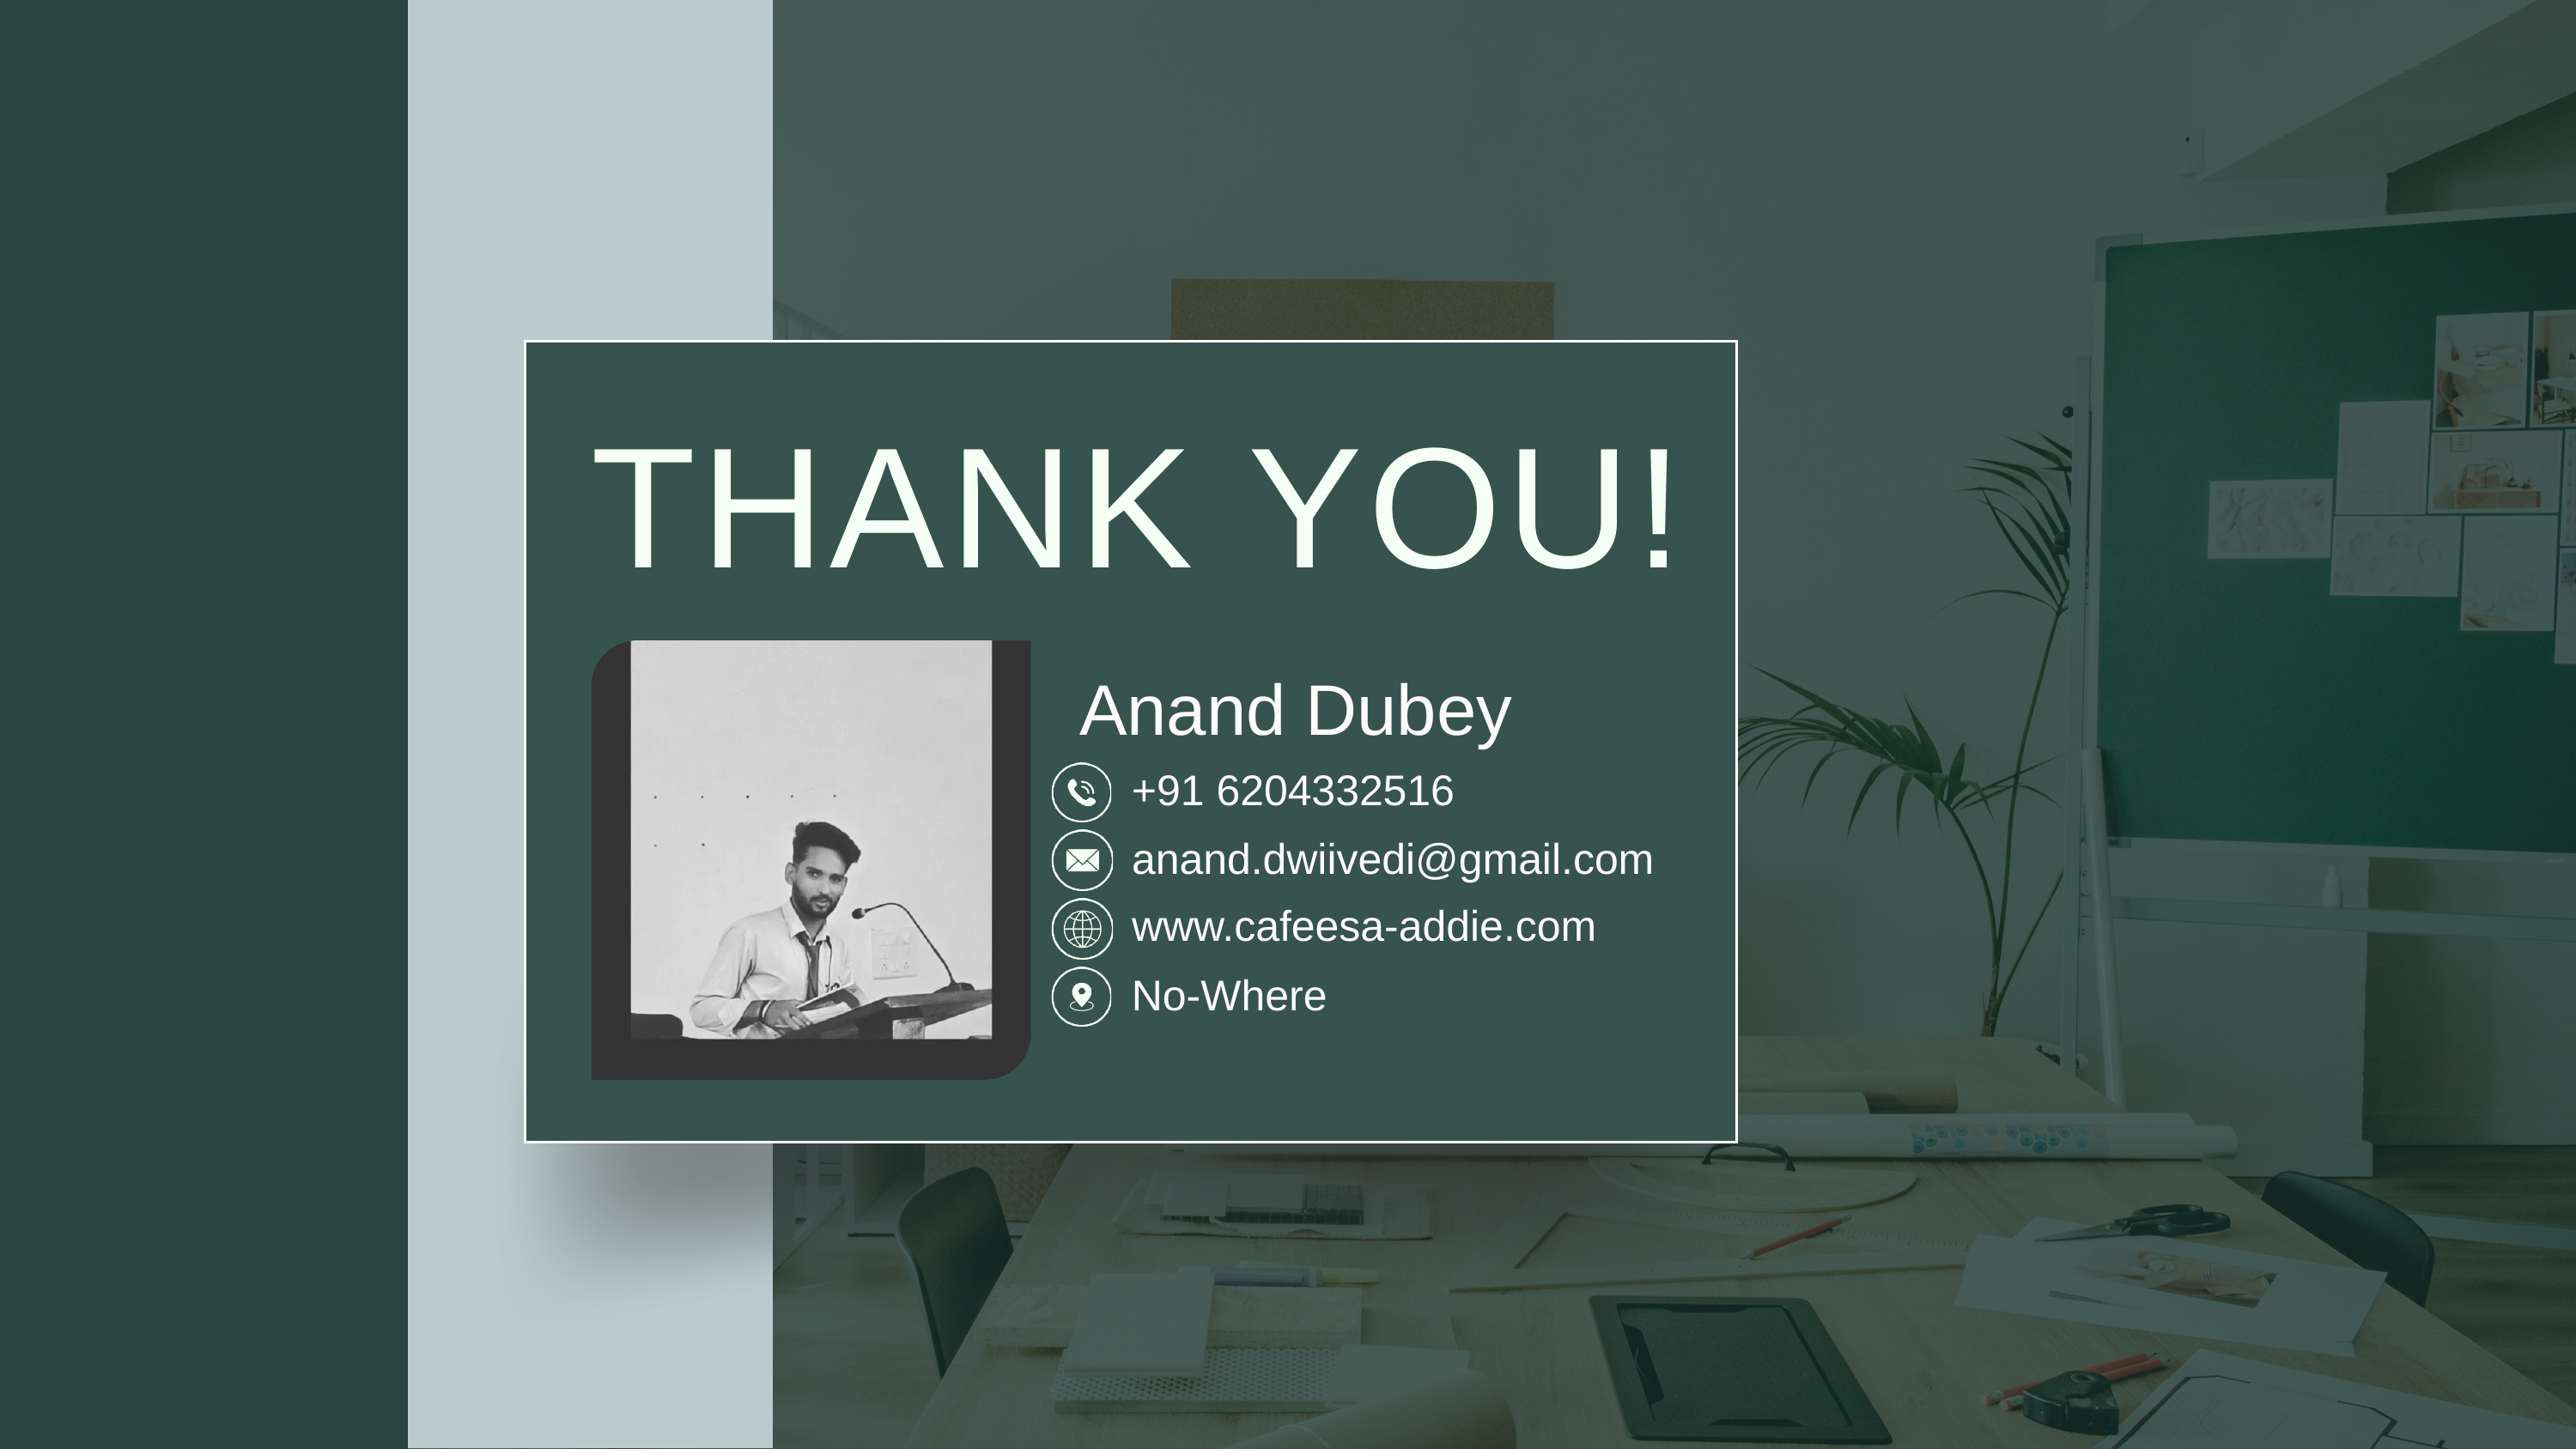

THANK YOU!

Anand Dubey
+91 6204332516

anand.dwiivedi@gmail.com

www.cafeesa-addie.com

No-Where